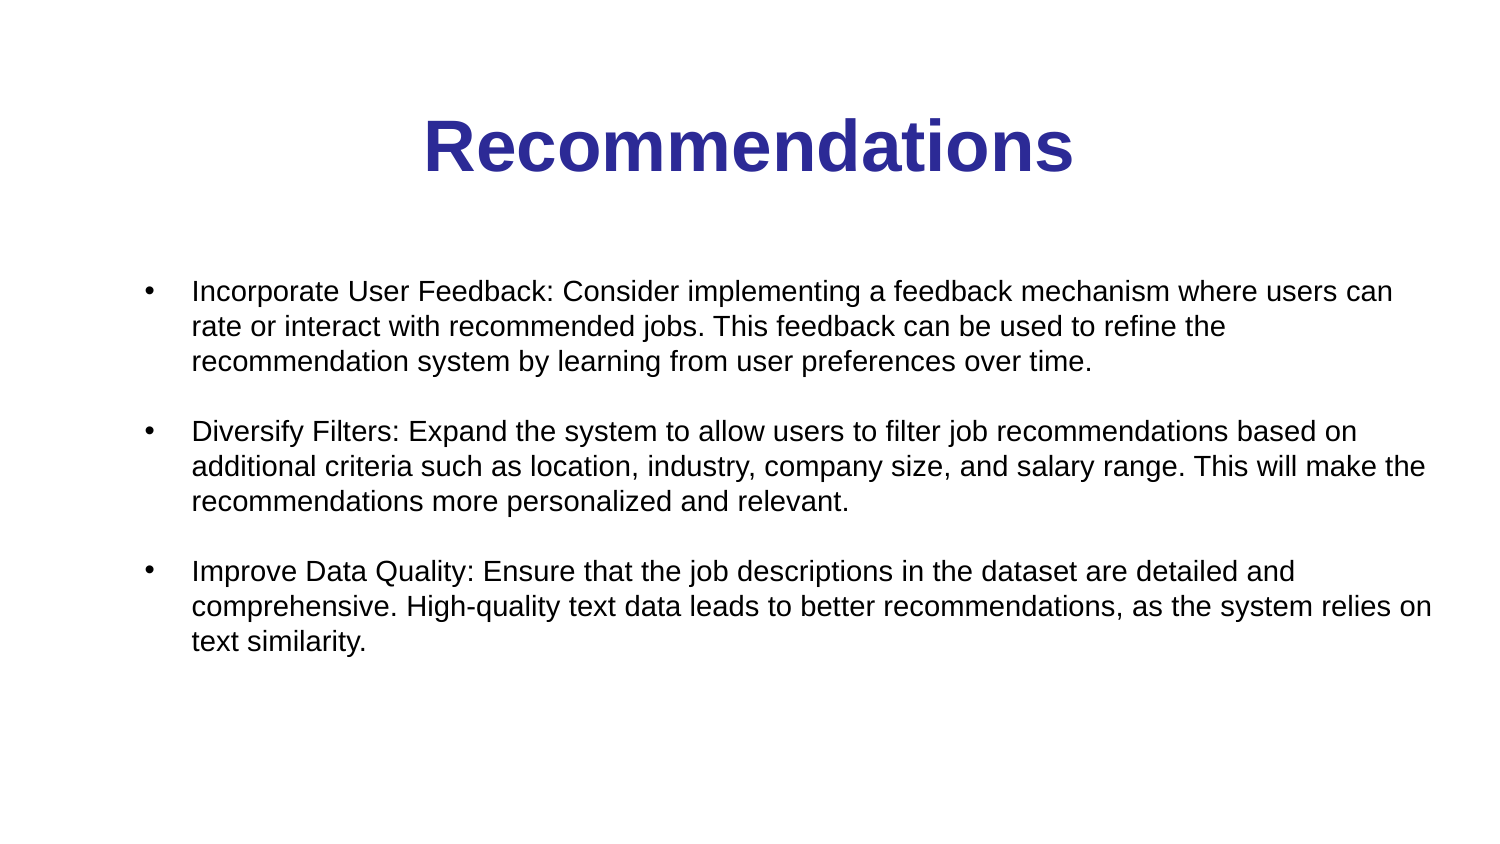

# Recommendations
Incorporate User Feedback: Consider implementing a feedback mechanism where users can rate or interact with recommended jobs. This feedback can be used to refine the recommendation system by learning from user preferences over time.

Diversify Filters: Expand the system to allow users to filter job recommendations based on additional criteria such as location, industry, company size, and salary range. This will make the recommendations more personalized and relevant.

Improve Data Quality: Ensure that the job descriptions in the dataset are detailed and comprehensive. High-quality text data leads to better recommendations, as the system relies on text similarity.